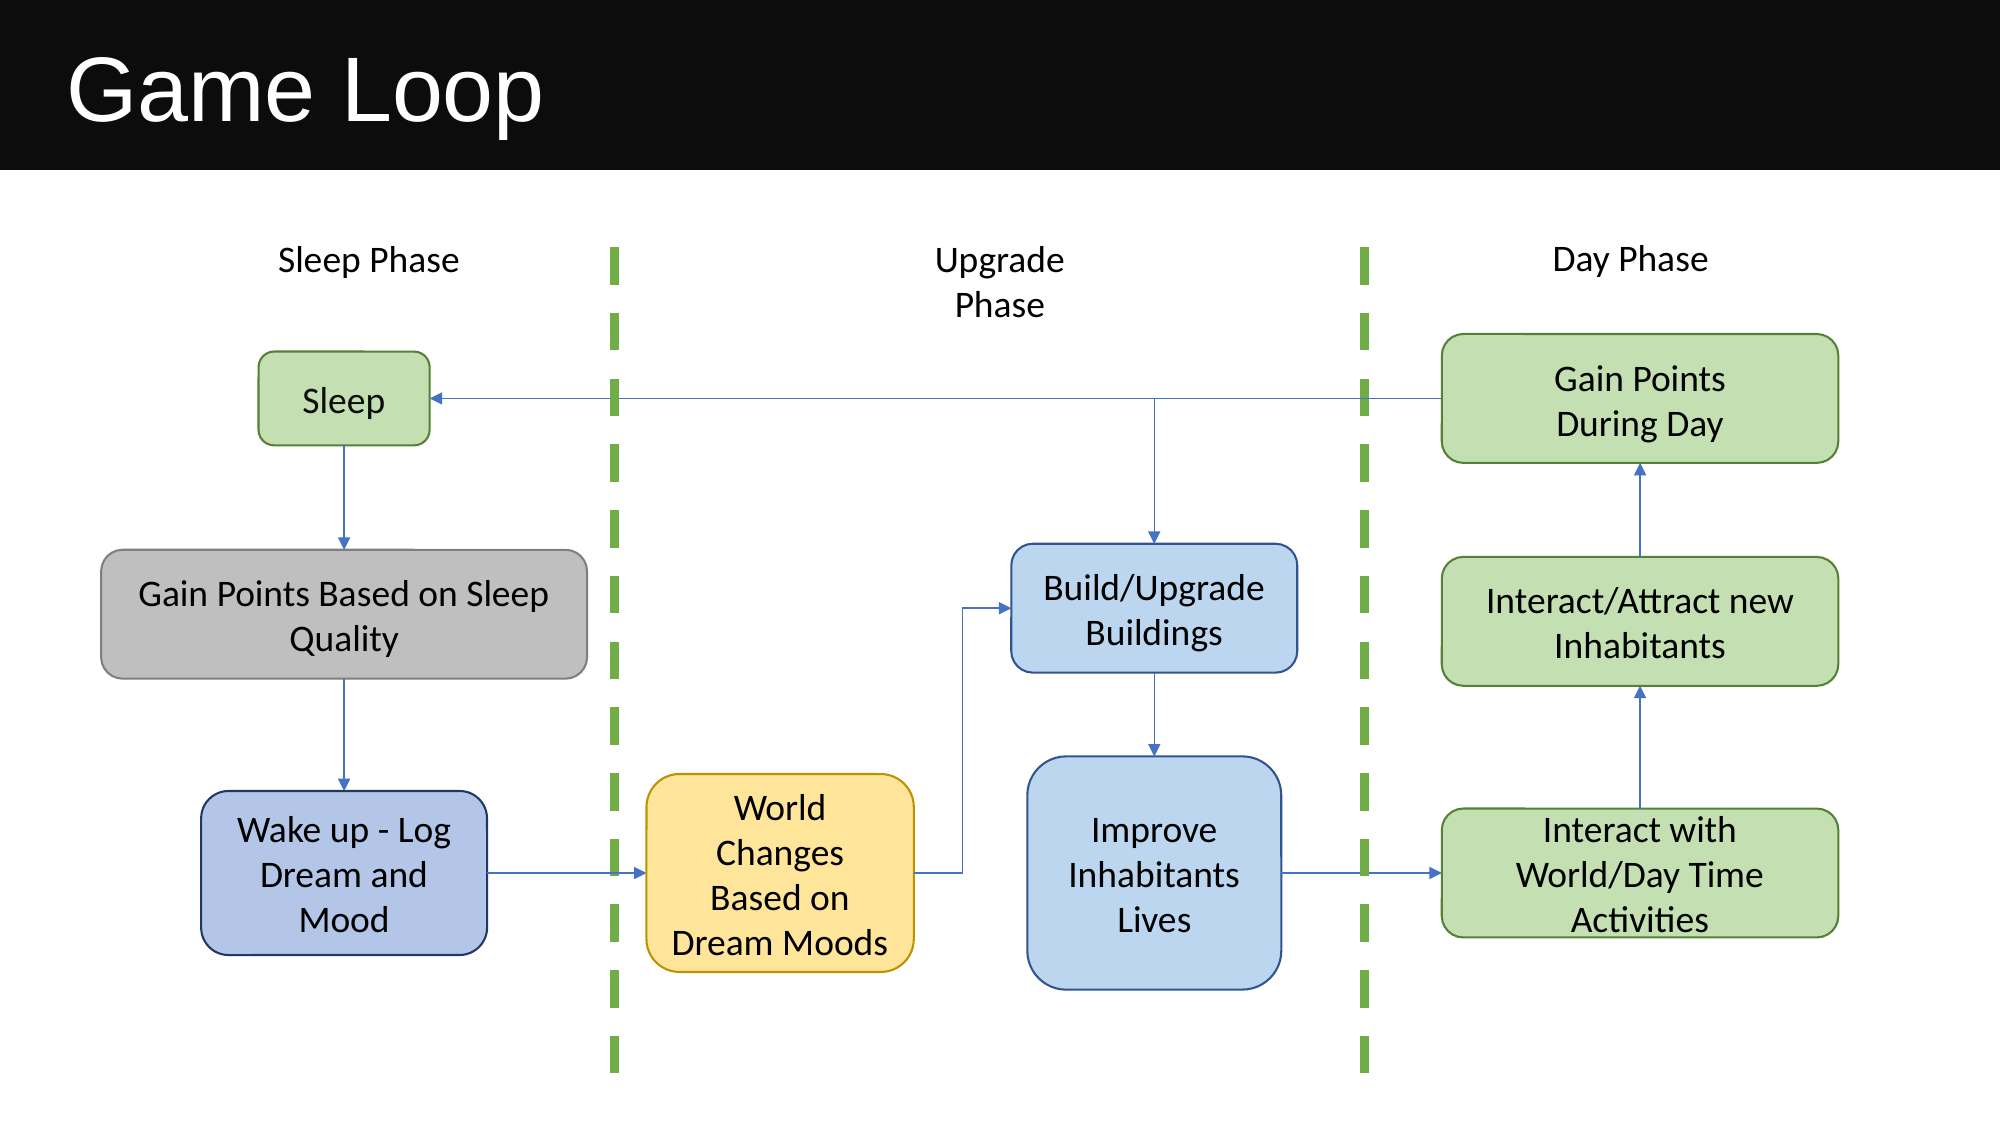

Game Loop
Day Phase
Sleep Phase
Upgrade Phase
Gain Points
During Day
Sleep
Build/Upgrade Buildings
Gain Points Based on Sleep Quality
Interact/Attract new Inhabitants
Improve Inhabitants
Lives
World Changes
Based on Dream Moods
Wake up - Log Dream and Mood
Interact with World/Day Time Activities